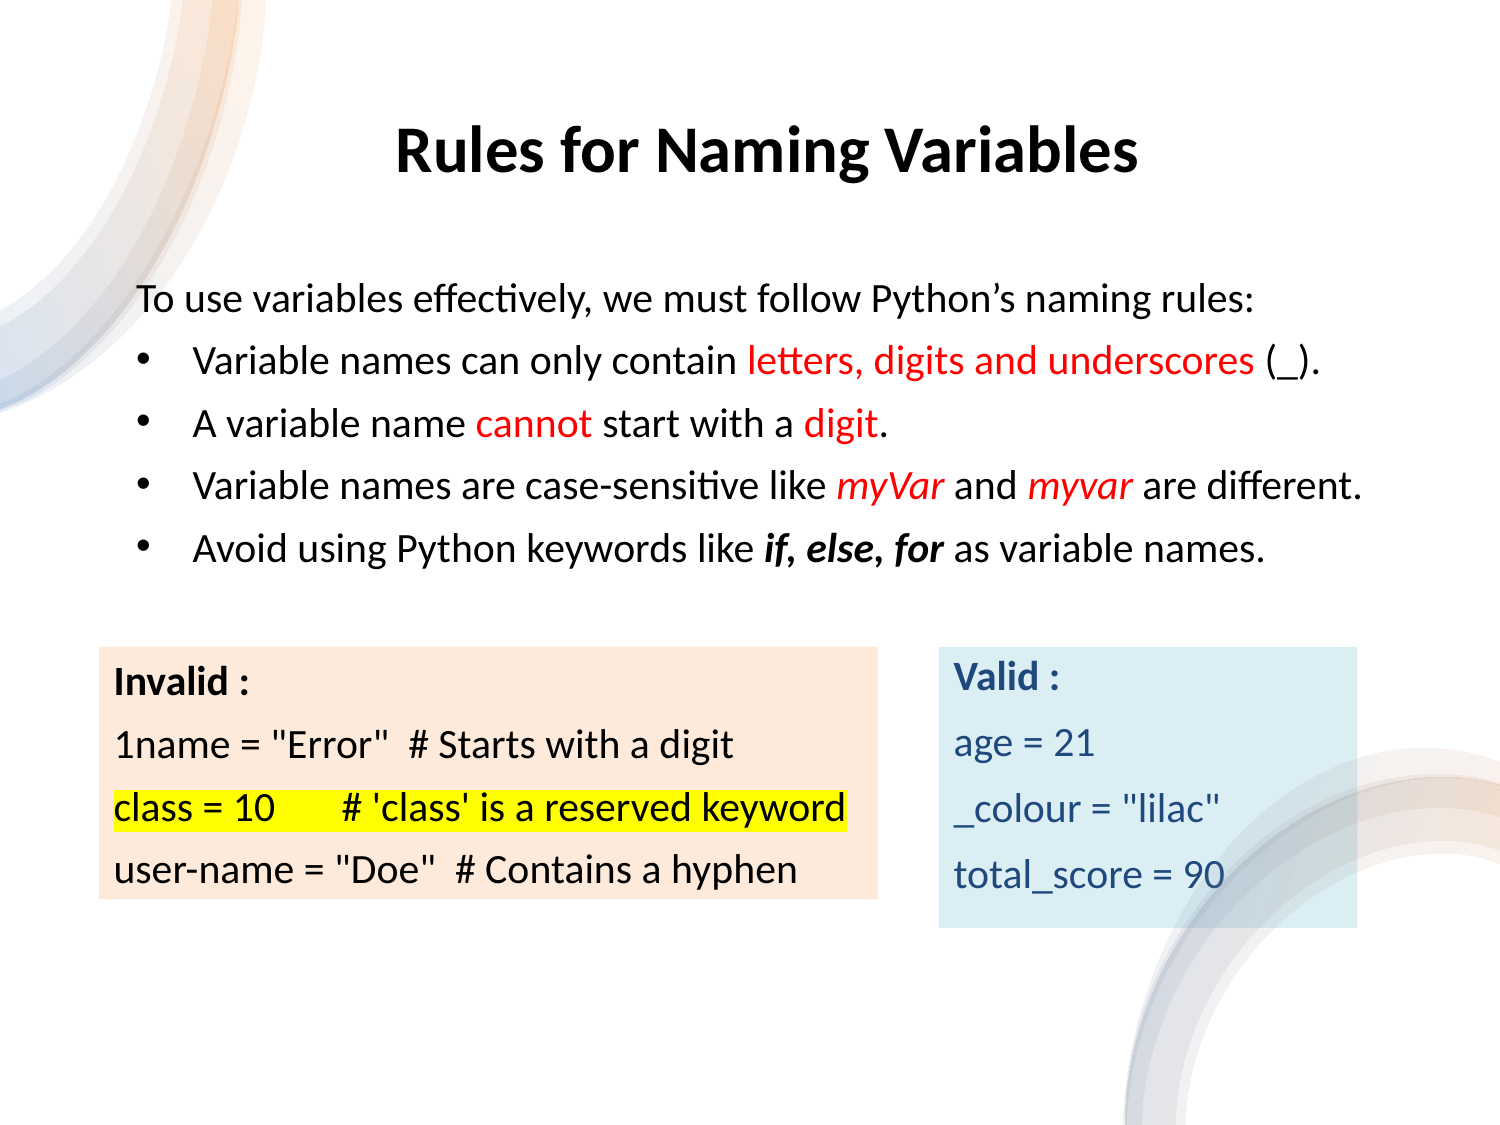

Rules for Naming Variables

To use variables effectively, we must follow Python’s naming rules:
Variable names can only contain letters, digits and underscores (_).
A variable name cannot start with a digit.
Variable names are case-sensitive like myVar and myvar are different.
Avoid using Python keywords like if, else, for as variable names.
Invalid :
1name = "Error"  # Starts with a digit
class = 10       # 'class' is a reserved keyword
user-name = "Doe"  # Contains a hyphen
Valid :
age = 21
_colour = "lilac"
total_score = 90